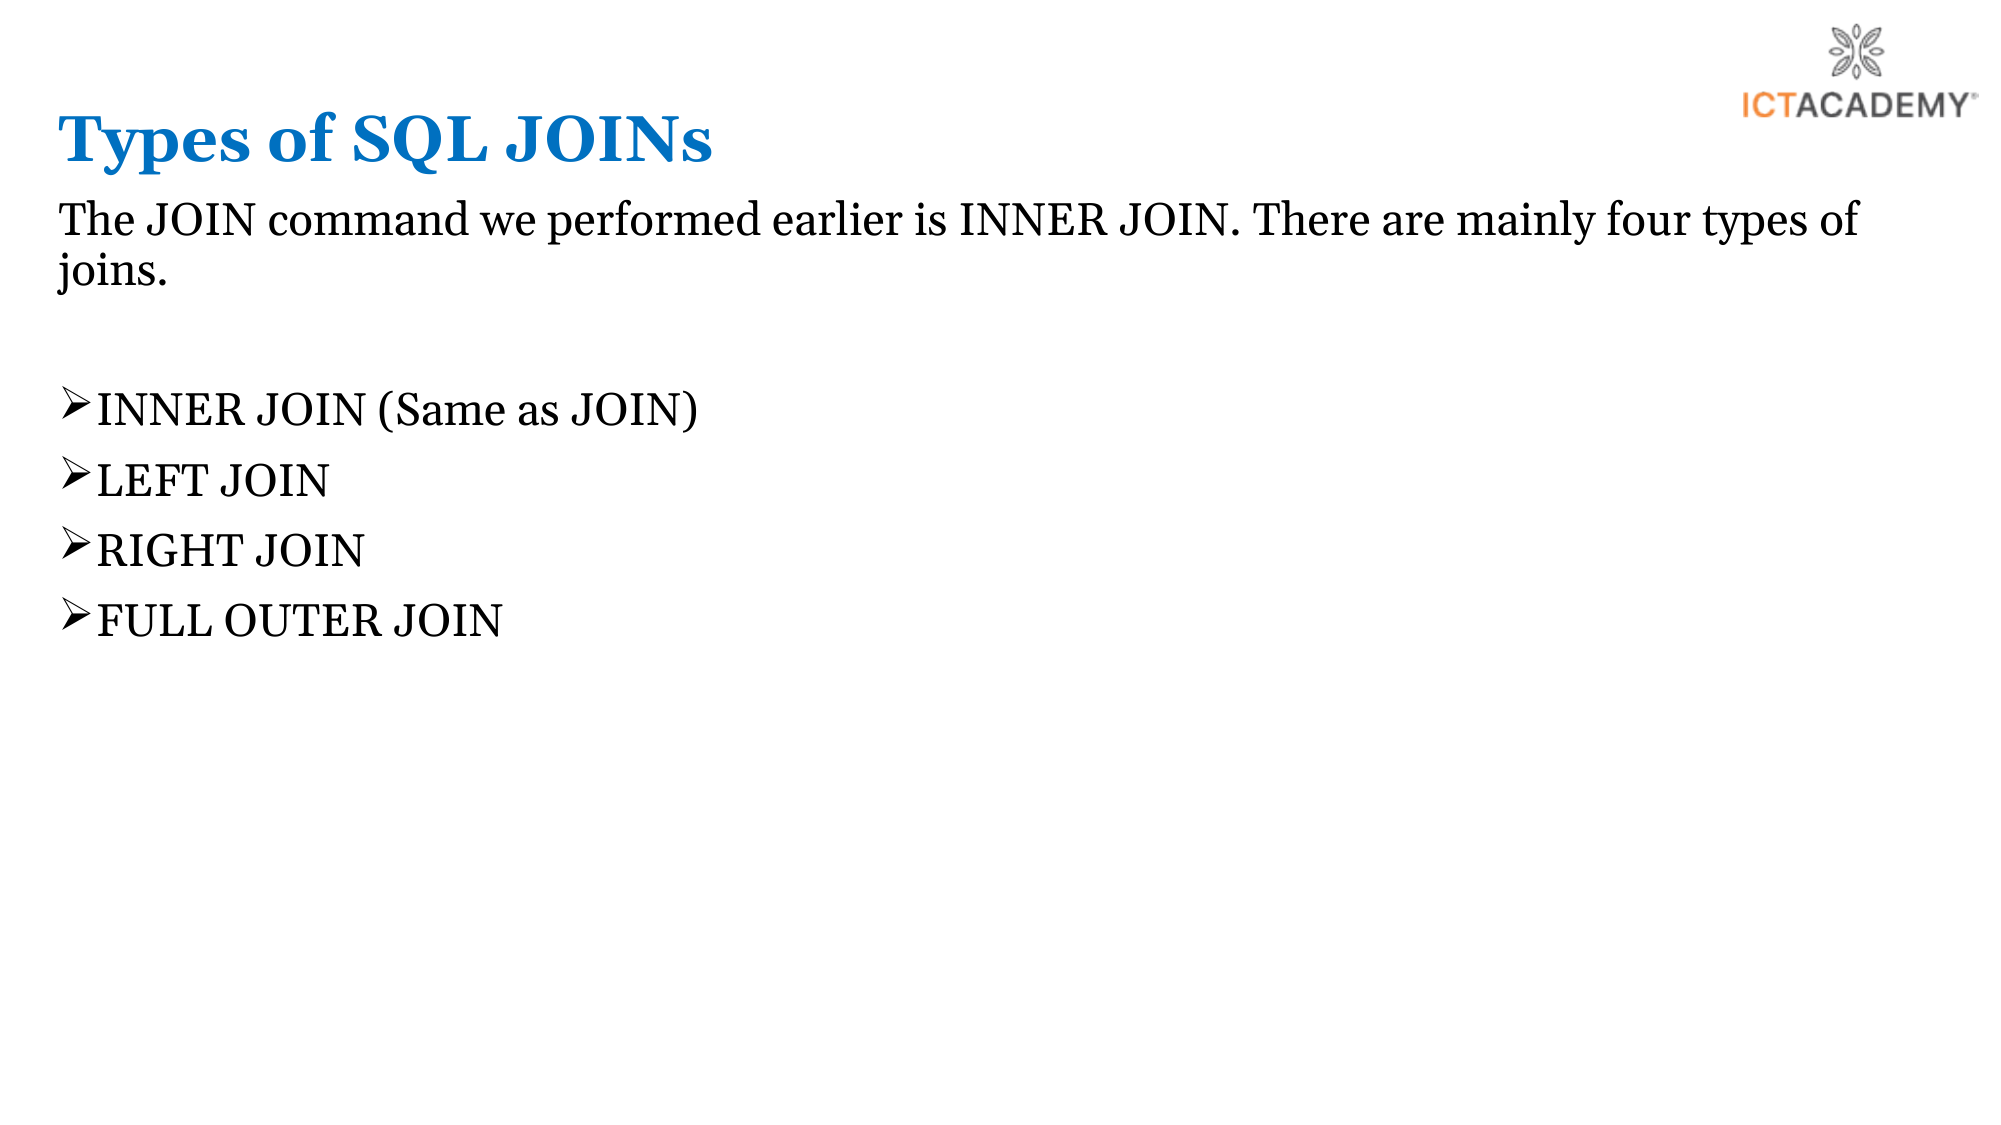

Types of SQL JOINs
The JOIN command we performed earlier is INNER JOIN. There are mainly four types of joins.

INNER JOIN (Same as JOIN)
LEFT JOIN
RIGHT JOIN
FULL OUTER JOIN